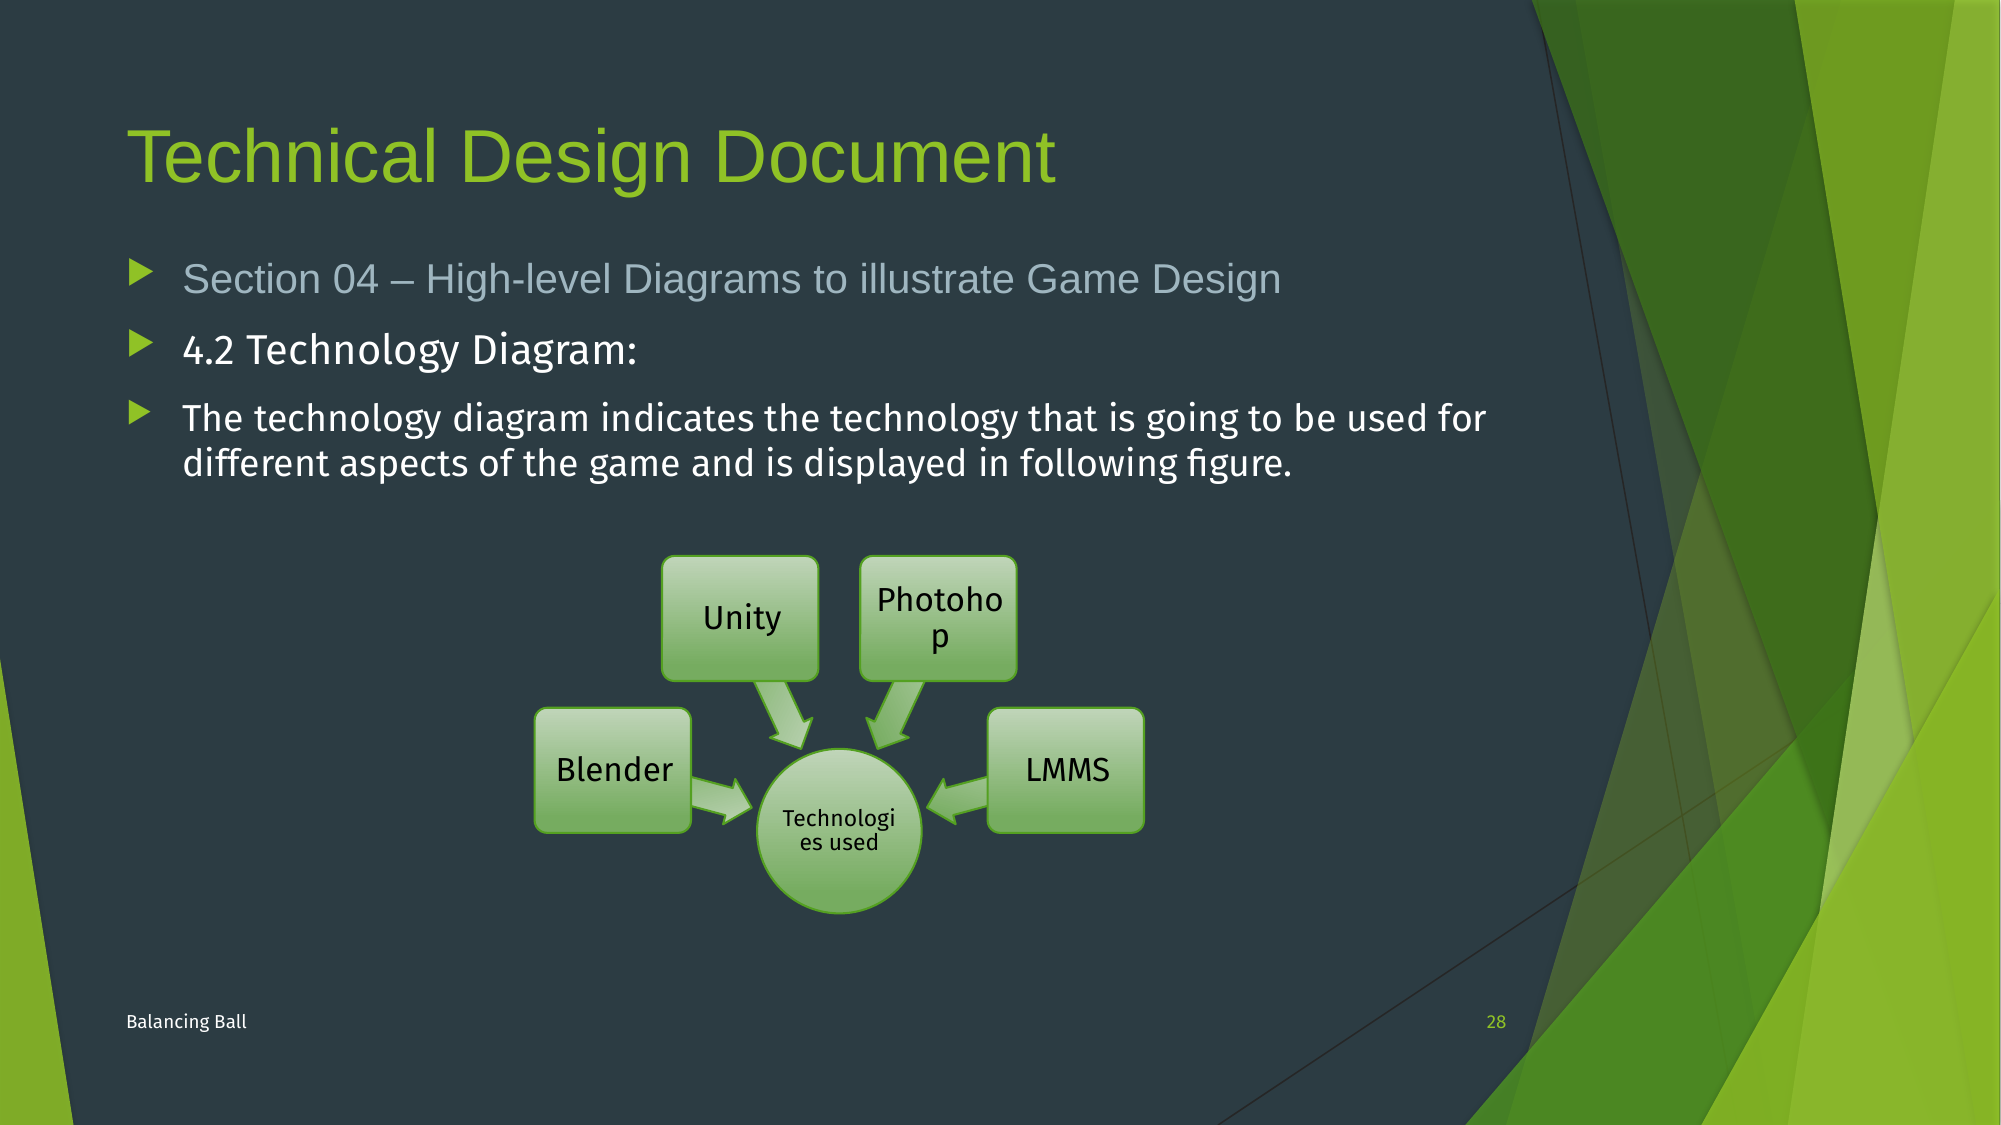

# Technical Design Document
Section 04 – High-level Diagrams to illustrate Game Design
4.2 Technology Diagram:
The technology diagram indicates the technology that is going to be used for different aspects of the game and is displayed in following figure.

Technologies used
Blender
Unity
Photohop
LMMS
Balancing Ball
28